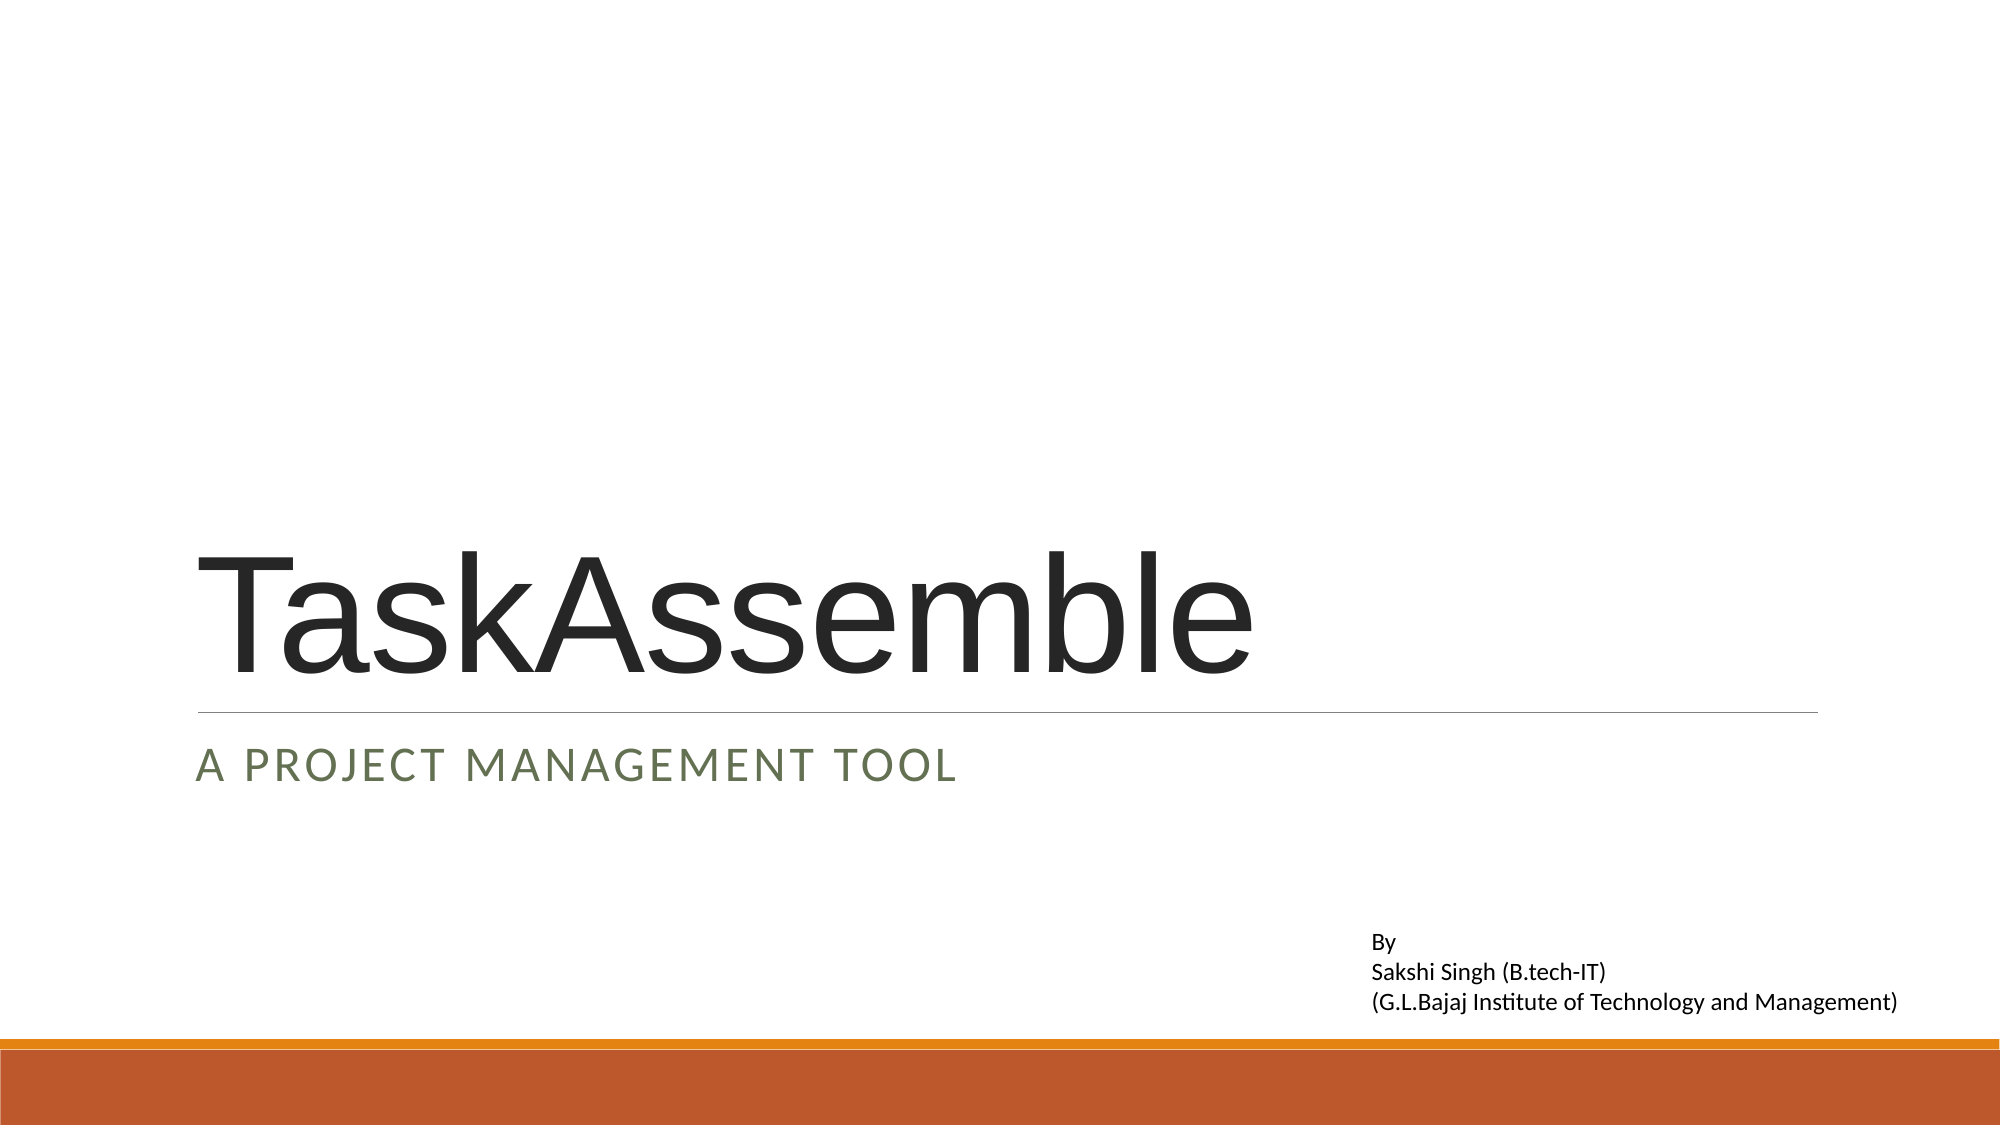

# TaskAssemble
A Project Management tool
By
Sakshi Singh (B.tech-IT)
(G.L.Bajaj Institute of Technology and Management)